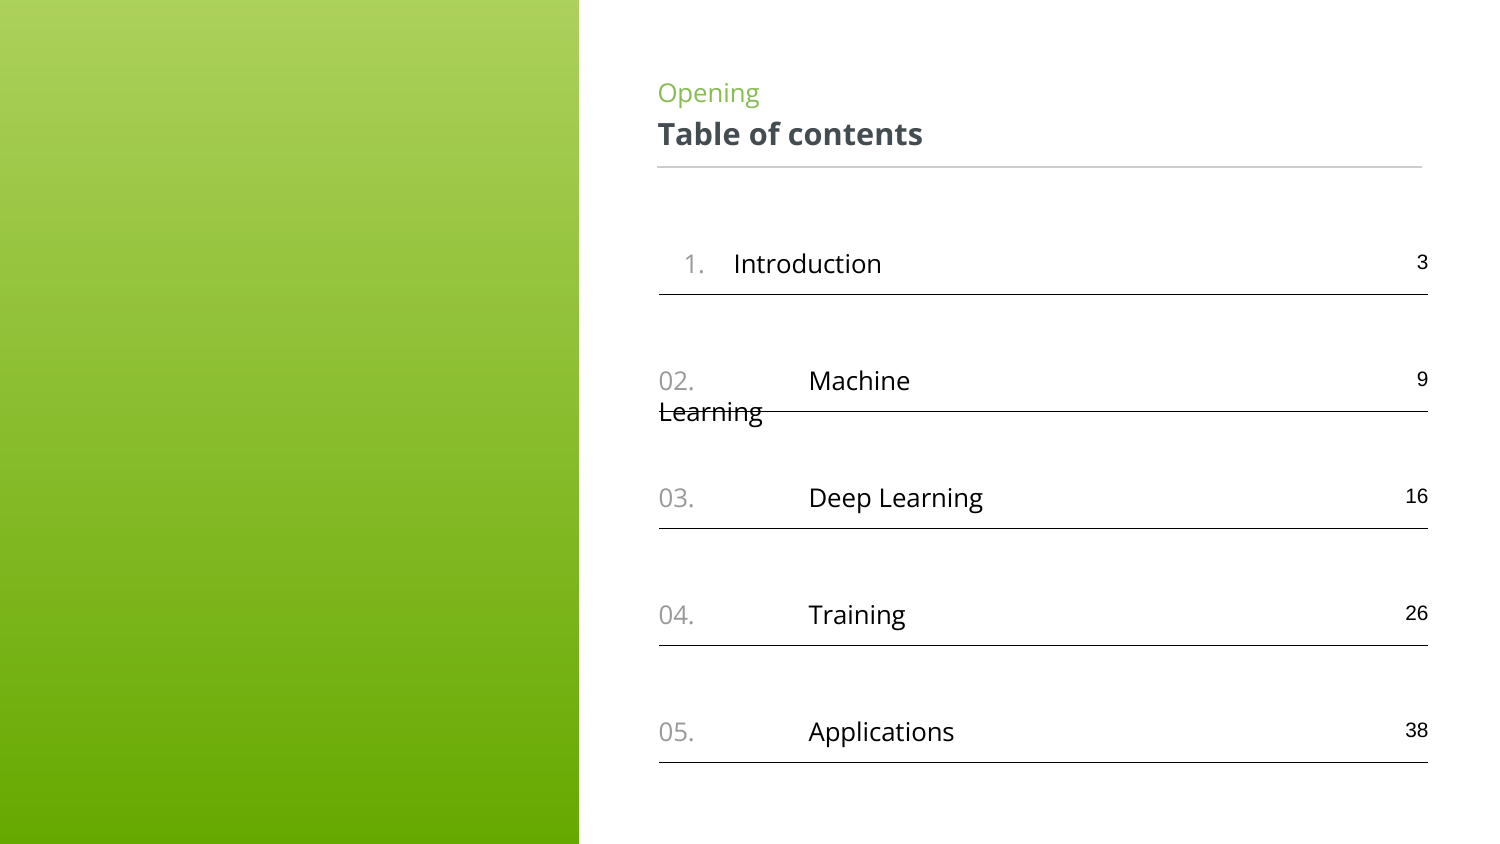

Opening
Table of contents
Introduction
3
02. 	Machine Learning
9
03.	Deep Learning
16
04.	Training
26
05.	Applications
38